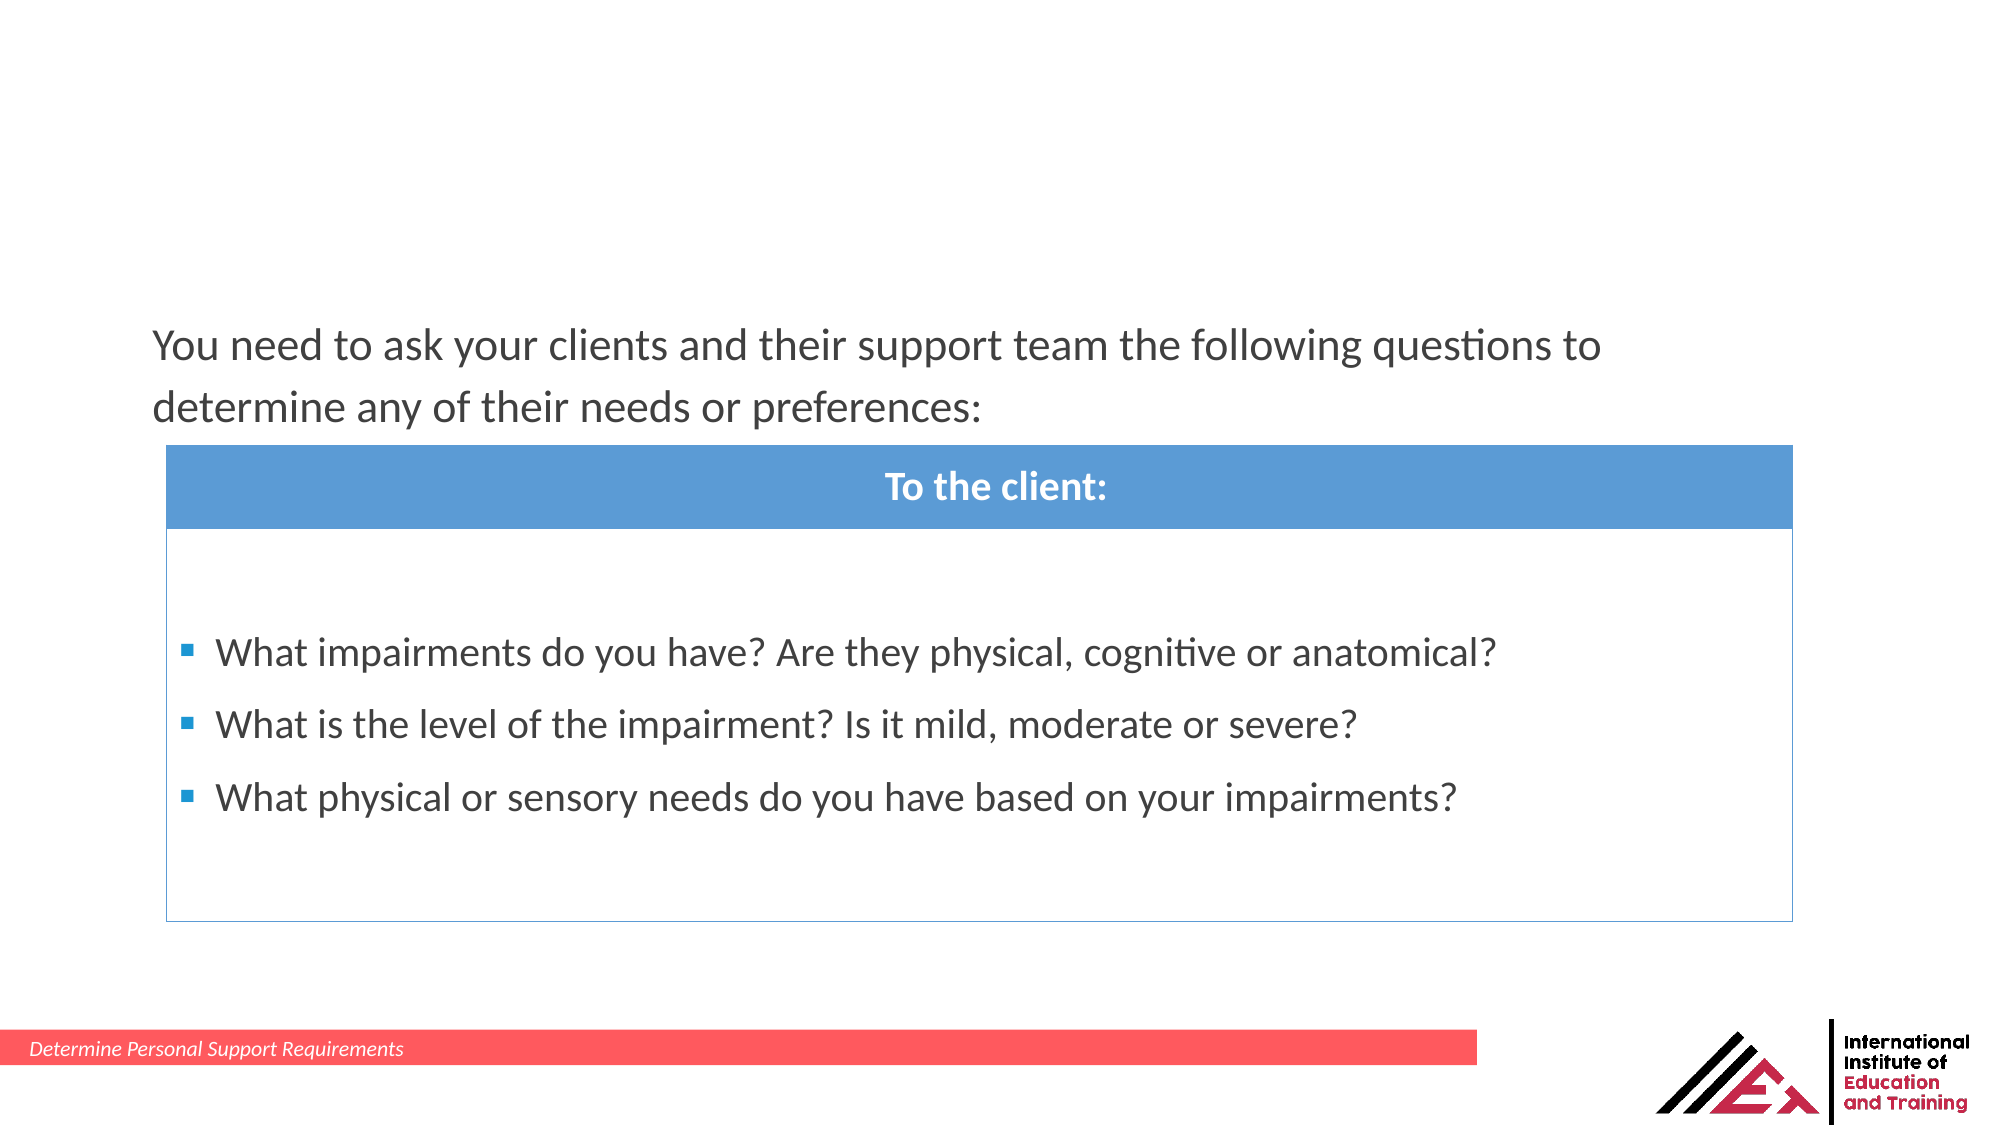

You need to ask your clients and their support team the following questions to determine any of their needs or preferences:

| To the client: |
| --- |
| What impairments do you have? Are they physical, cognitive or anatomical? What is the level of the impairment? Is it mild, moderate or severe? What physical or sensory needs do you have based on your impairments? |
Determine Personal Support Requirements